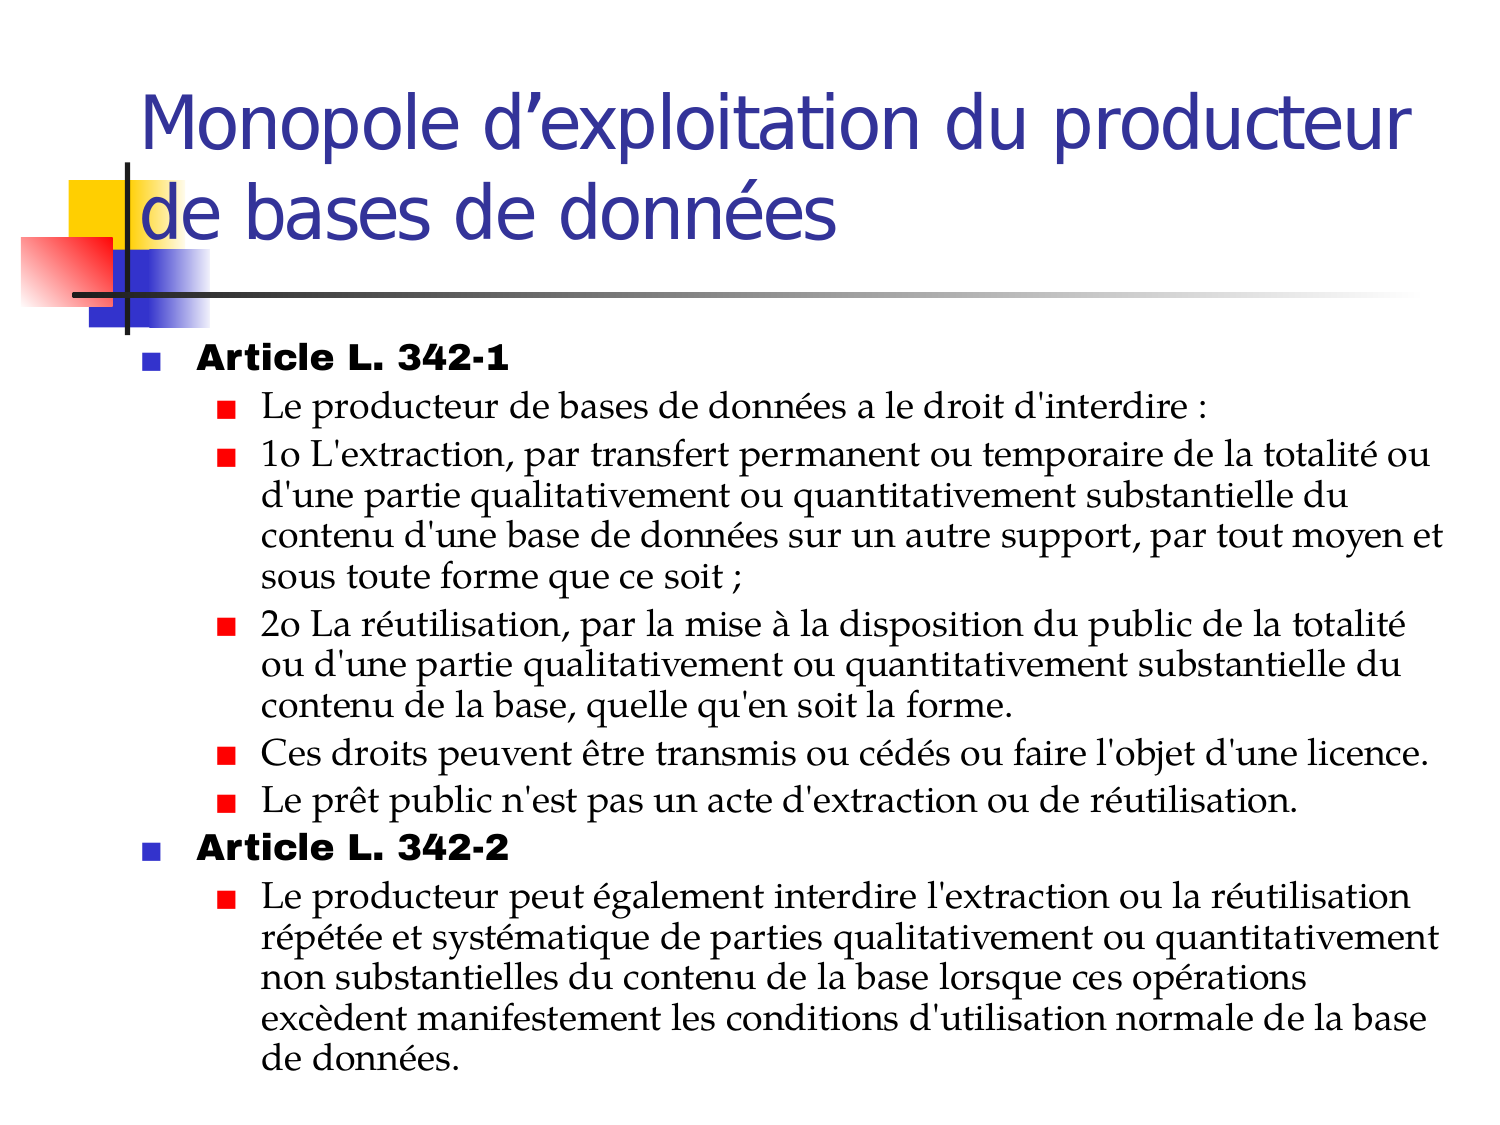

# Monopole d’exploitation du producteur de bases de données
Article L. 342-1
Le producteur de bases de données a le droit d'interdire :
1o L'extraction, par transfert permanent ou temporaire de la totalité ou d'une partie qualitativement ou quantitativement substantielle du contenu d'une base de données sur un autre support, par tout moyen et sous toute forme que ce soit ;
2o La réutilisation, par la mise à la disposition du public de la totalité ou d'une partie qualitativement ou quantitativement substantielle du contenu de la base, quelle qu'en soit la forme.
Ces droits peuvent être transmis ou cédés ou faire l'objet d'une licence.
Le prêt public n'est pas un acte d'extraction ou de réutilisation.
Article L. 342-2
Le producteur peut également interdire l'extraction ou la réutilisation répétée et systématique de parties qualitativement ou quantitativement non substantielles du contenu de la base lorsque ces opérations excèdent manifestement les conditions d'utilisation normale de la base de données.